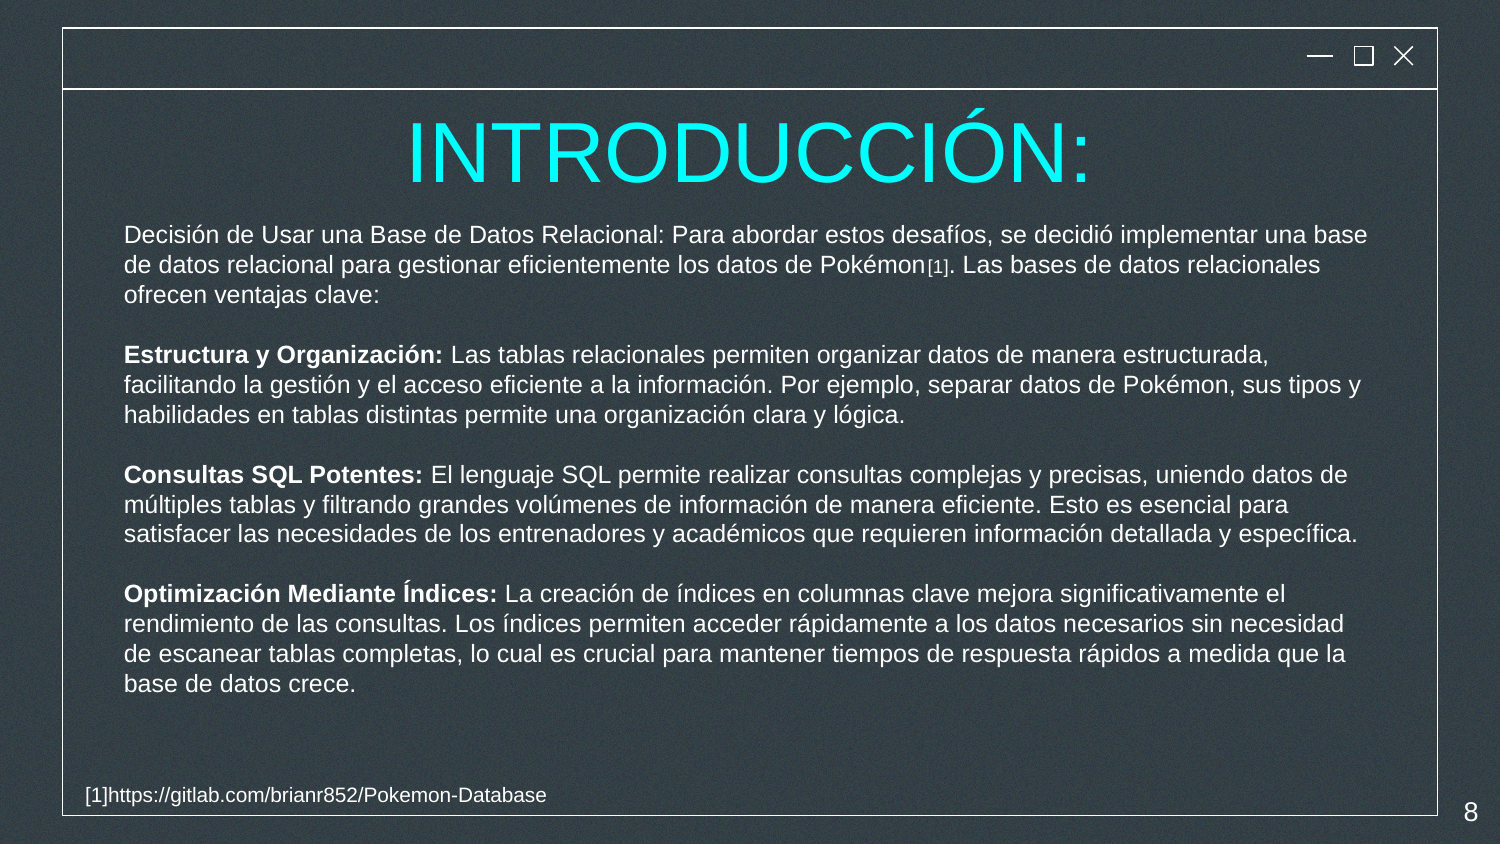

INTRODUCCIÓN:
Decisión de Usar una Base de Datos Relacional: Para abordar estos desafíos, se decidió implementar una base de datos relacional para gestionar eficientemente los datos de Pokémon[1]. Las bases de datos relacionales ofrecen ventajas clave:

Estructura y Organización: Las tablas relacionales permiten organizar datos de manera estructurada, facilitando la gestión y el acceso eficiente a la información. Por ejemplo, separar datos de Pokémon, sus tipos y habilidades en tablas distintas permite una organización clara y lógica.

Consultas SQL Potentes: El lenguaje SQL permite realizar consultas complejas y precisas, uniendo datos de múltiples tablas y filtrando grandes volúmenes de información de manera eficiente. Esto es esencial para satisfacer las necesidades de los entrenadores y académicos que requieren información detallada y específica.

Optimización Mediante Índices: La creación de índices en columnas clave mejora significativamente el rendimiento de las consultas. Los índices permiten acceder rápidamente a los datos necesarios sin necesidad de escanear tablas completas, lo cual es crucial para mantener tiempos de respuesta rápidos a medida que la base de datos crece.

[1]https://gitlab.com/brianr852/Pokemon-Database
8